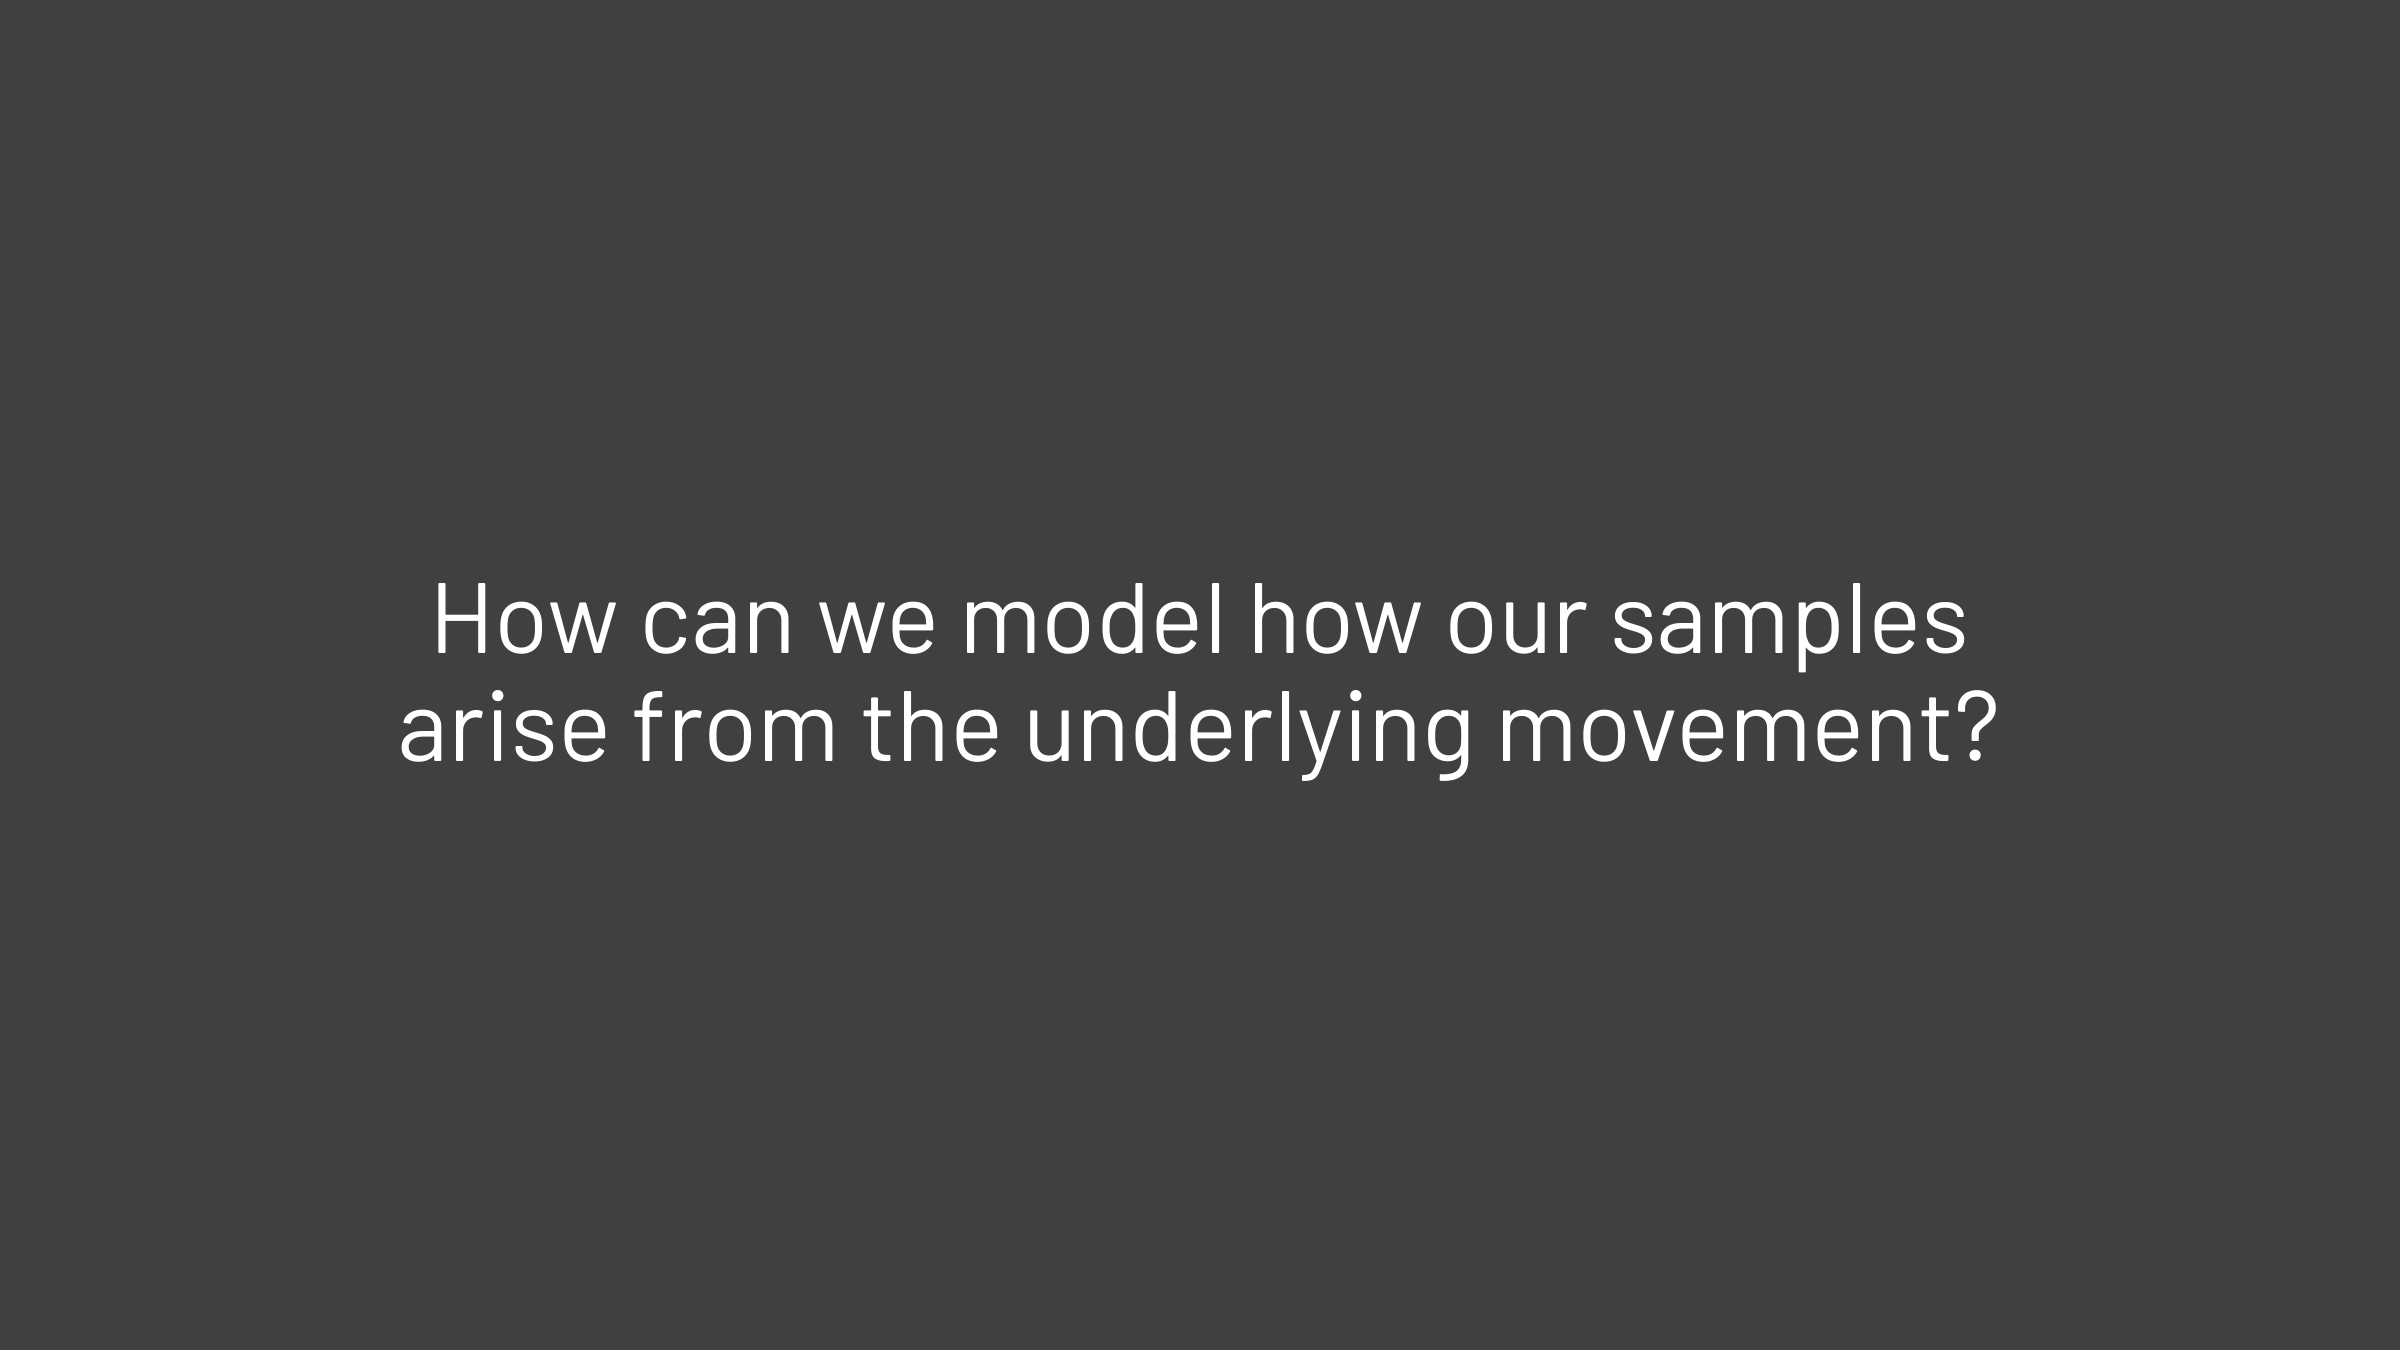

# How can we model how our samples arise from the underlying movement?